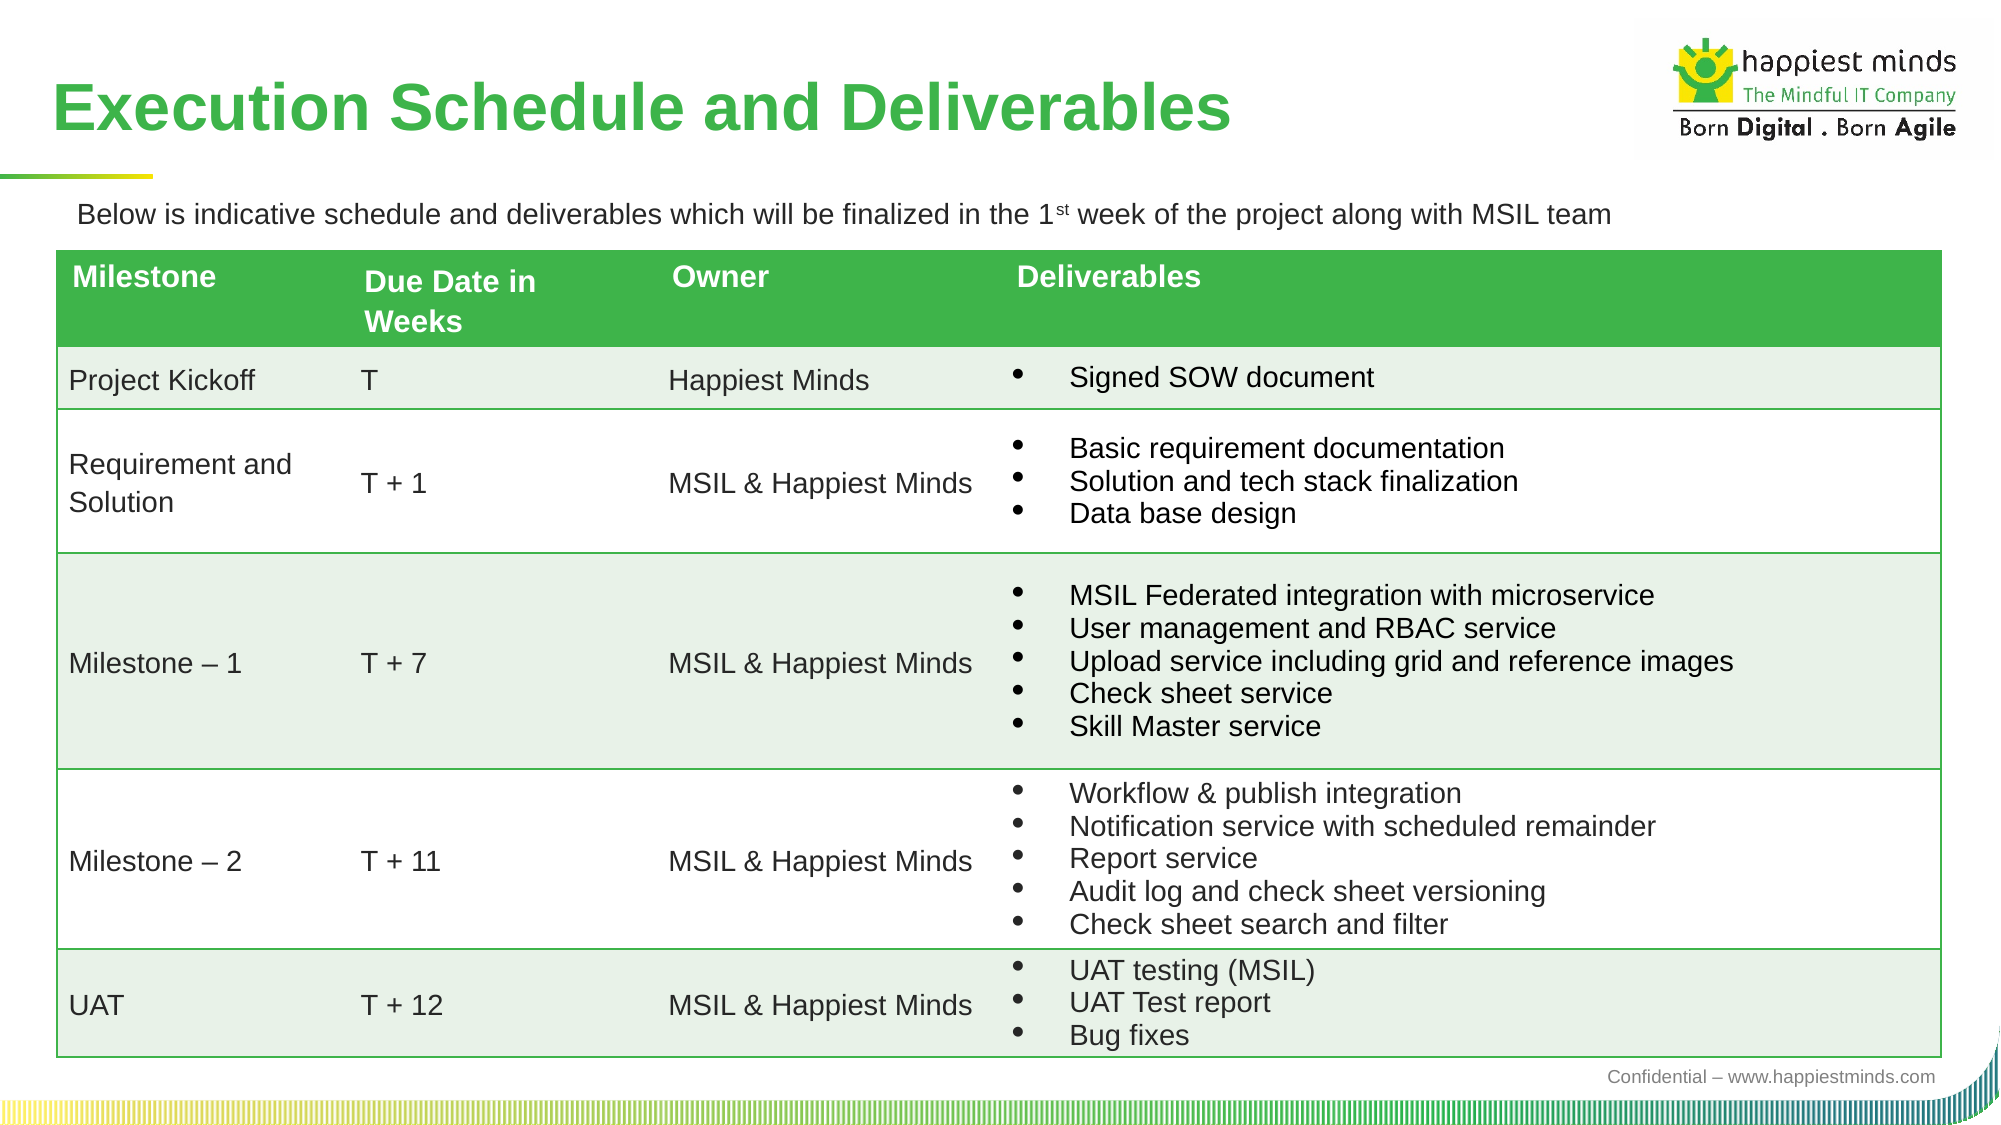

Execution Schedule and Deliverables

Below is indicative schedule and deliverables which will be finalized in the 1st week of the project along with MSIL team
| Milestone | Due Date in Weeks | Owner | Deliverables |
| --- | --- | --- | --- |
| Project Kickoff | T | Happiest Minds | Signed SOW document |
| Requirement and Solution | T + 1 | MSIL & Happiest Minds | Basic requirement documentation Solution and tech stack finalization Data base design |
| Milestone – 1 | T + 7 | MSIL & Happiest Minds | MSIL Federated integration with microservice User management and RBAC service Upload service including grid and reference images Check sheet service Skill Master service |
| Milestone – 2 | T + 11 | MSIL & Happiest Minds | Workflow & publish integration Notification service with scheduled remainder Report service Audit log and check sheet versioning Check sheet search and filter |
| UAT | T + 12 | MSIL & Happiest Minds | UAT testing (MSIL) UAT Test report Bug fixes |